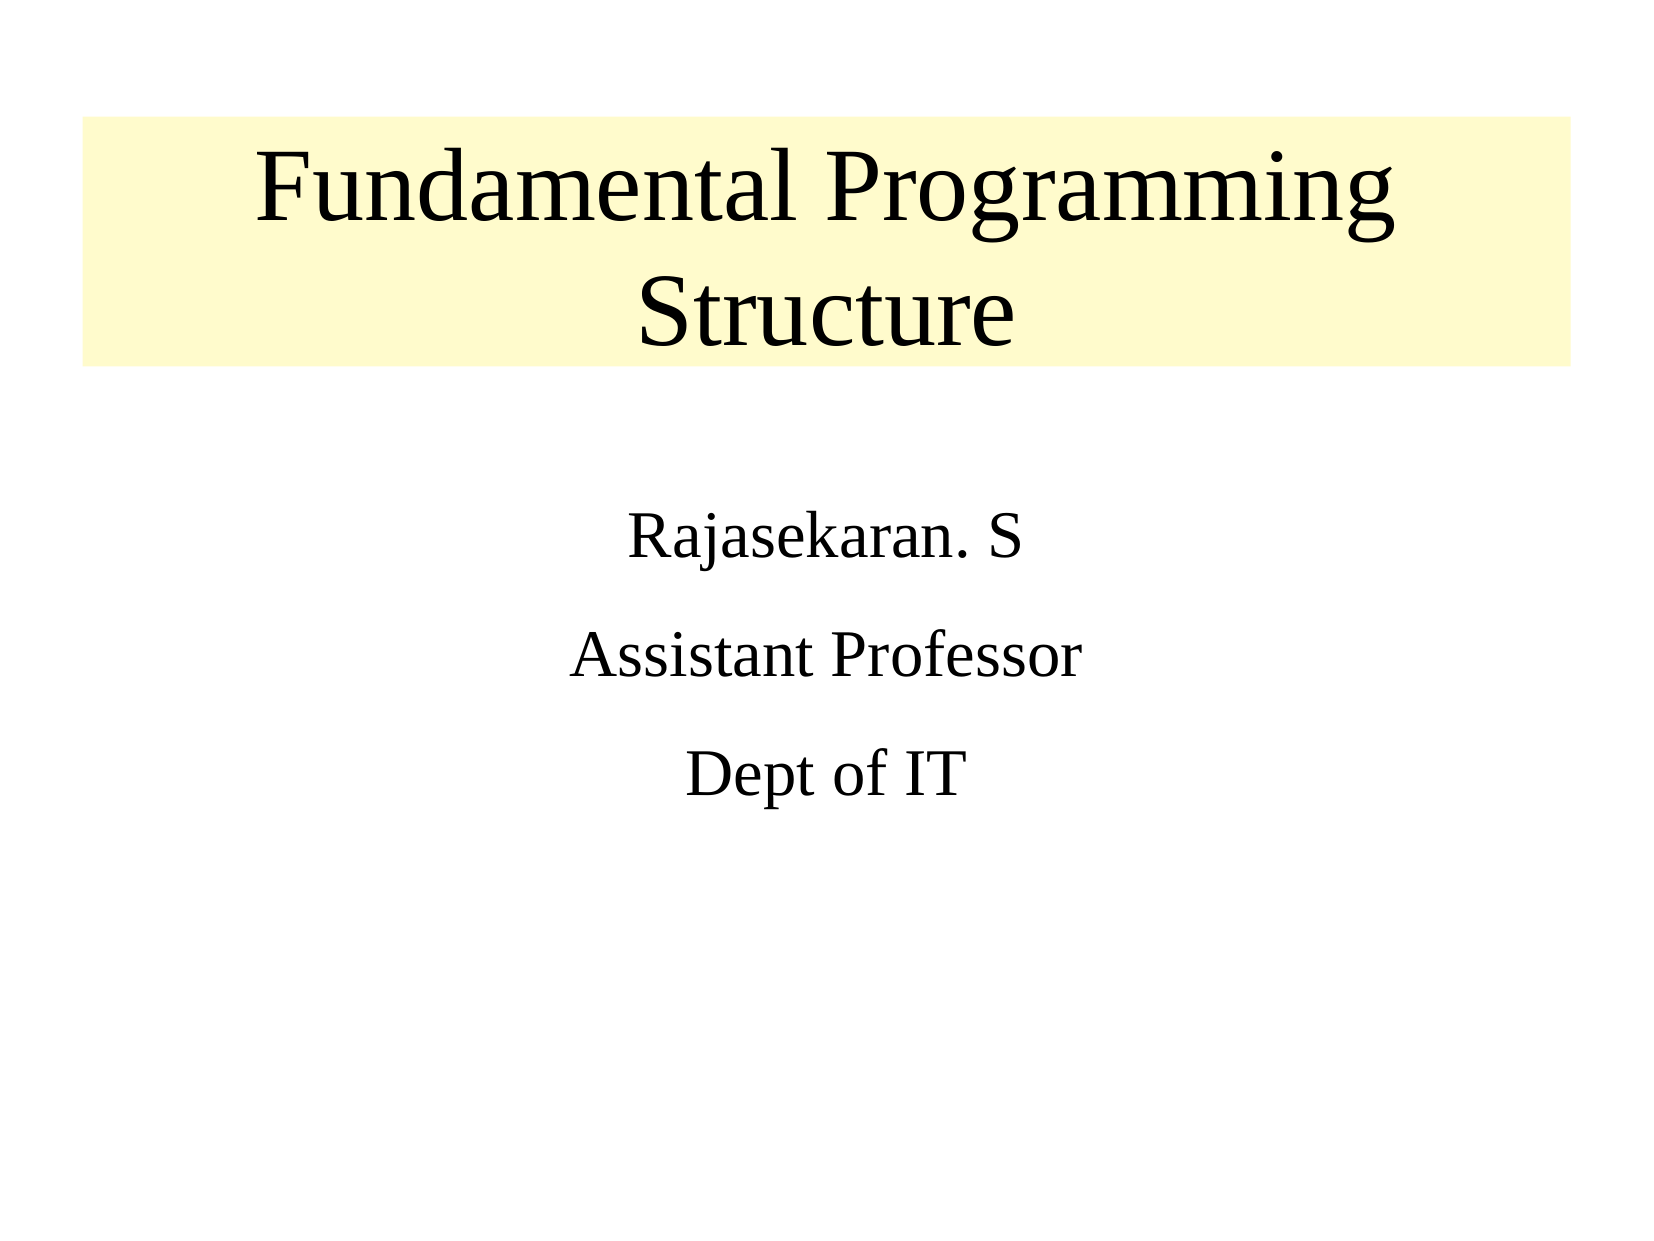

Rajasekaran. S
Assistant Professor
Dept of IT
Fundamental Programming Structure